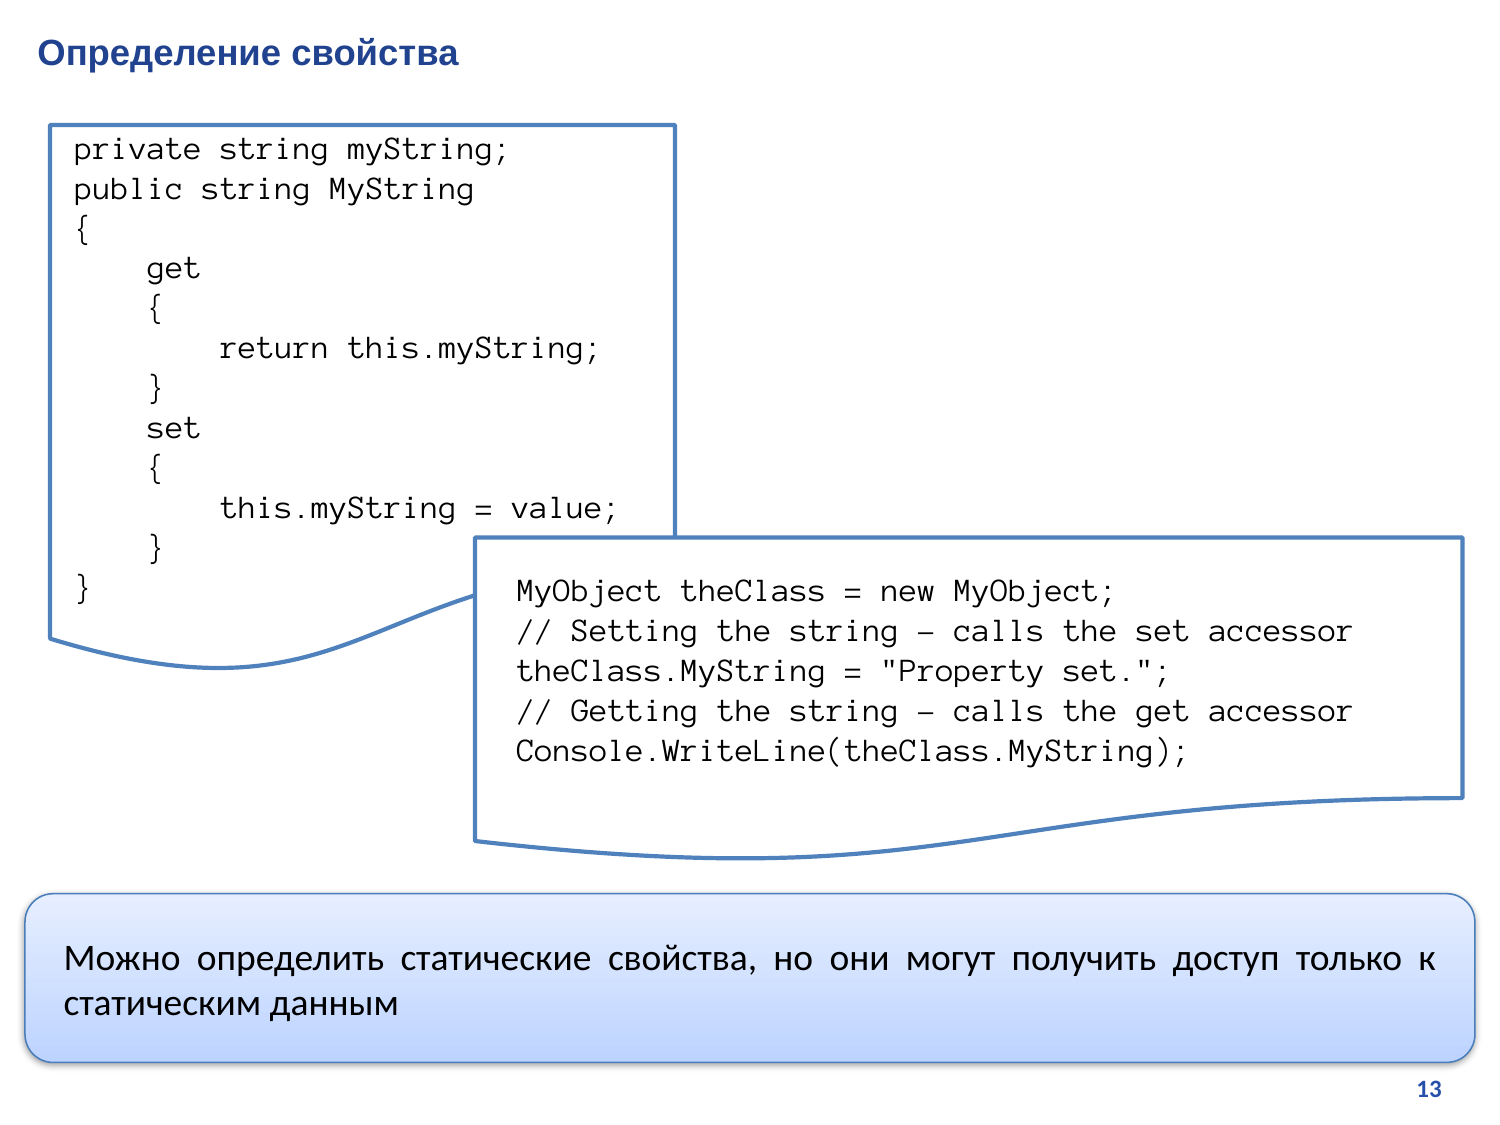

# Определение свойства

private string myString;
public string MyString
{
    get
    {
        return this.myString;
    }
    set
    {
        this.myString = value;
    }
}

MyObject theClass = new MyObject;
// Setting the string – calls the set accessor
theClass.MyString = "Property set.";
// Getting the string – calls the get accessor
Console.WriteLine(theClass.MyString);

Можно определить статические свойства, но они могут получить доступ только к статическим данным